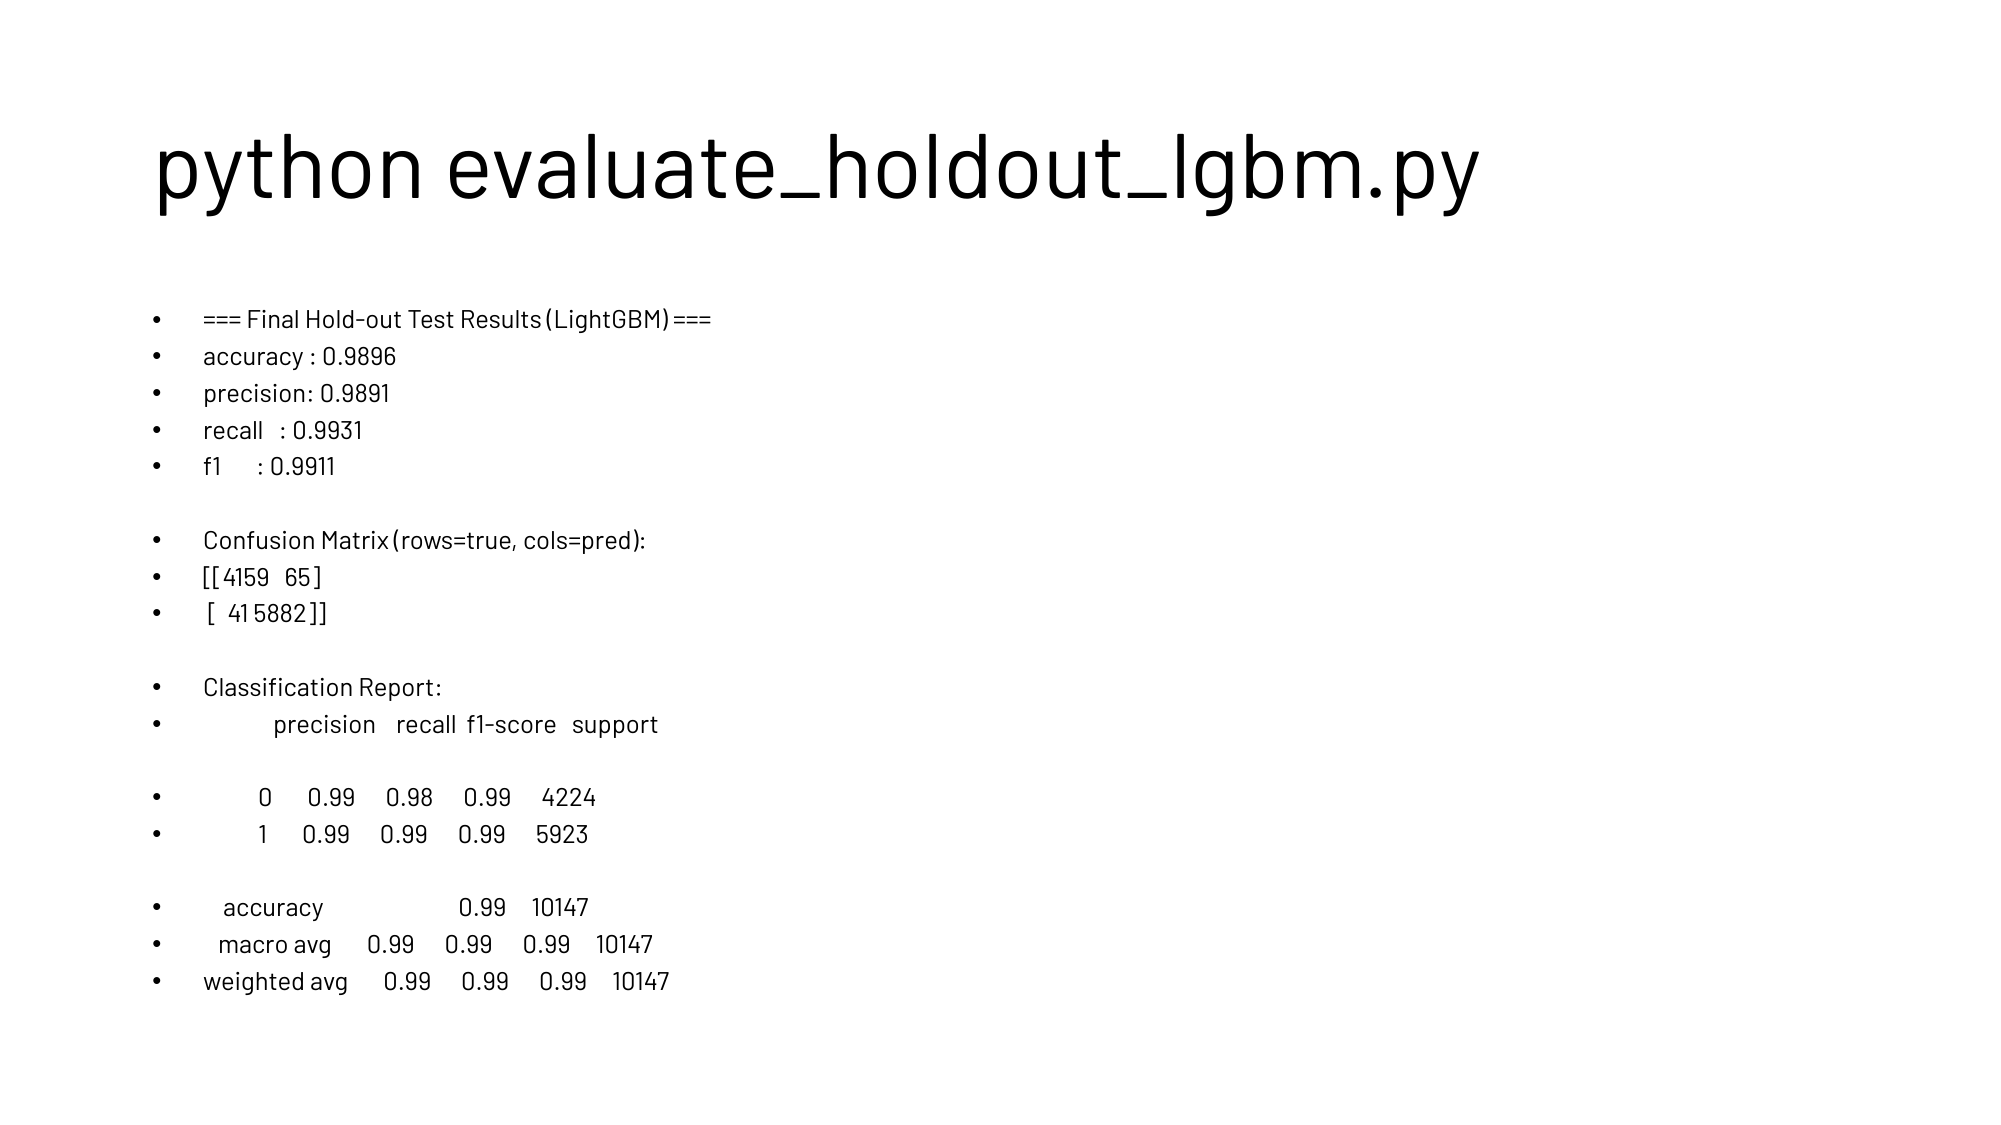

# python evaluate_holdout_lgbm.py
=== Final Hold-out Test Results (LightGBM) ===
accuracy : 0.9896
precision: 0.9891
recall   : 0.9931
f1       : 0.9911

Confusion Matrix (rows=true, cols=pred):
[[4159   65]
 [  41 5882]]

Classification Report:
              precision    recall  f1-score   support

           0       0.99      0.98      0.99      4224
           1       0.99      0.99      0.99      5923

    accuracy                           0.99     10147
   macro avg       0.99      0.99      0.99     10147
weighted avg       0.99      0.99      0.99     10147